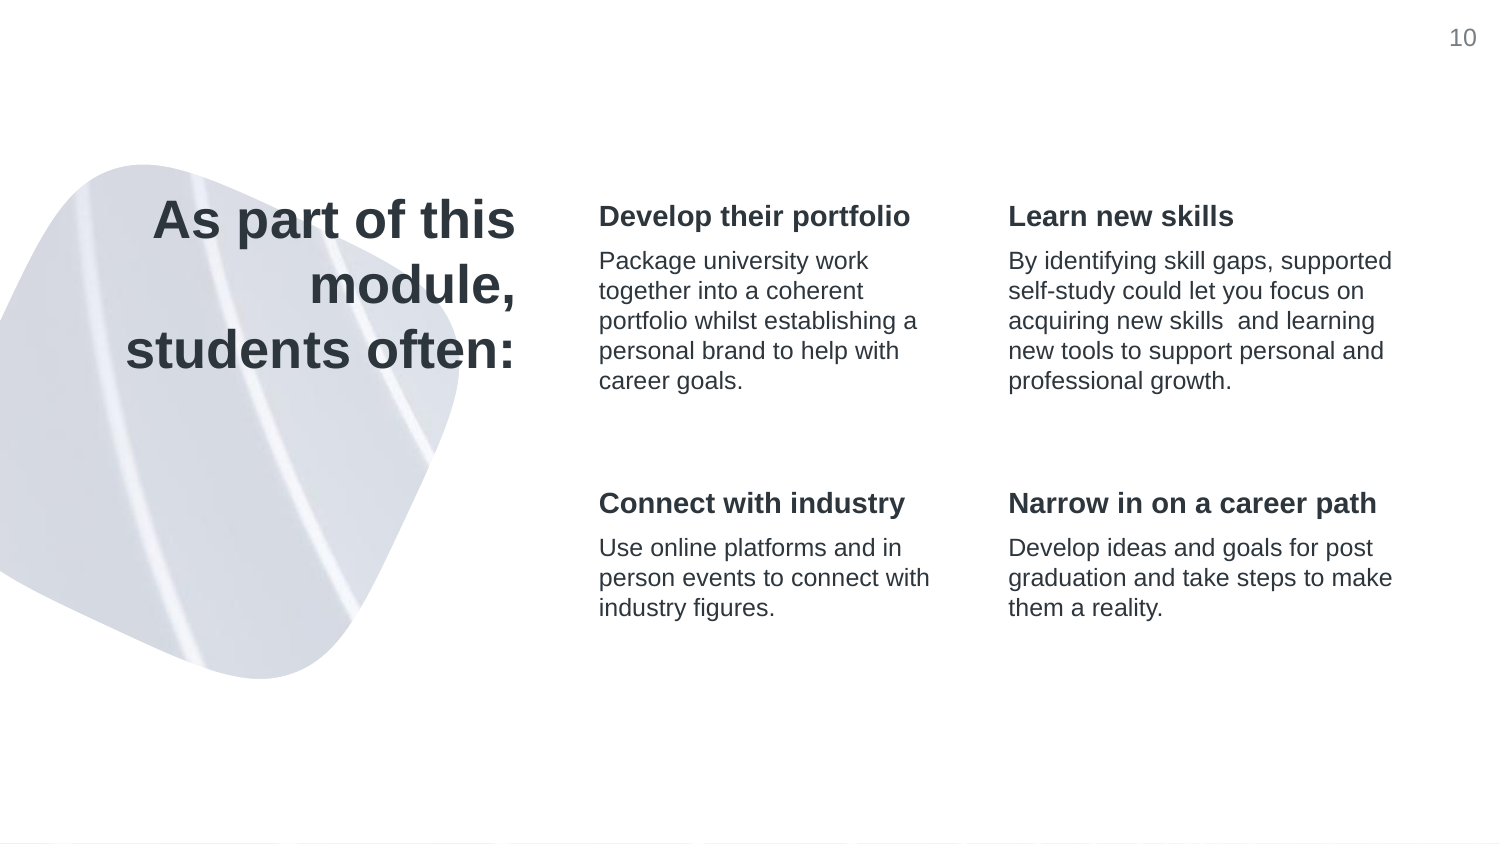

10
# As part of this module, students often:
Develop their portfolio
Package university work together into a coherent portfolio whilst establishing a personal brand to help with career goals.
Learn new skills
By identifying skill gaps, supported self-study could let you focus on acquiring new skills  and learning new tools to support personal and professional growth.

Connect with industry
Use online platforms and in person events to connect with industry figures.
Narrow in on a career path
Develop ideas and goals for post graduation and take steps to make them a reality.